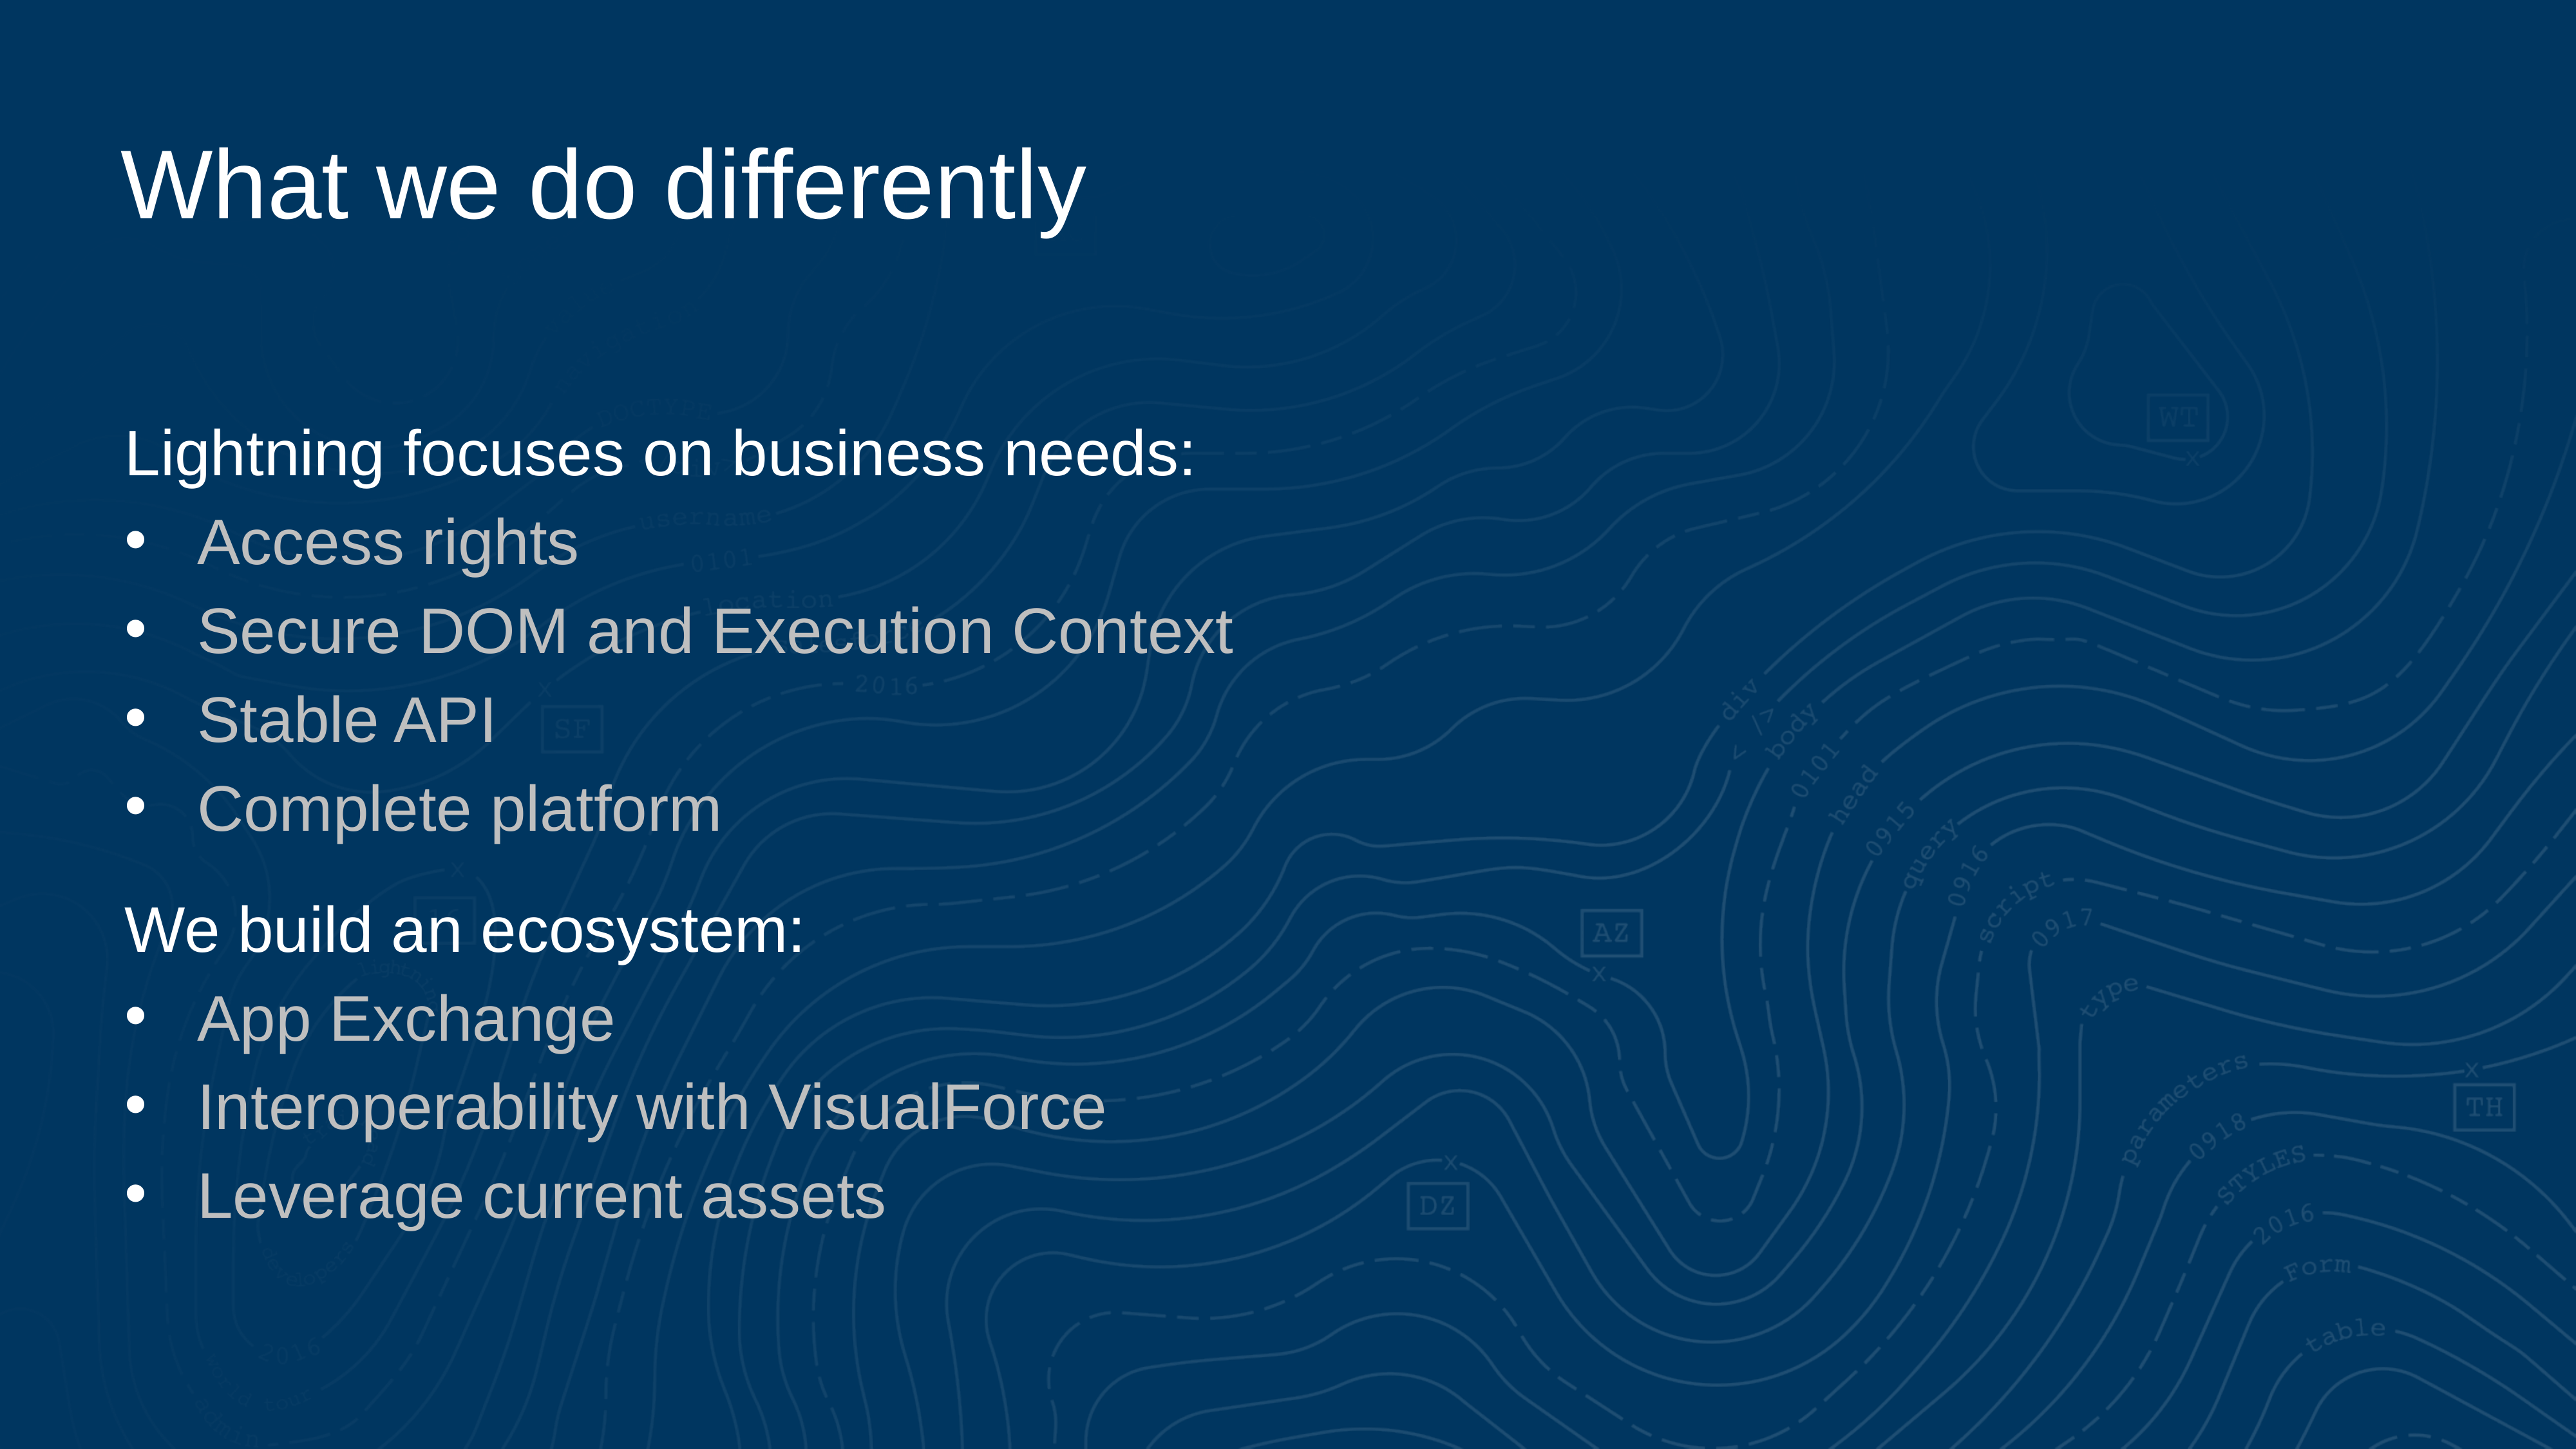

# What we do differently
Lightning focuses on business needs:
Access rights
Secure DOM and Execution Context
Stable API
Complete platform
We build an ecosystem:
App Exchange
Interoperability with VisualForce
Leverage current assets